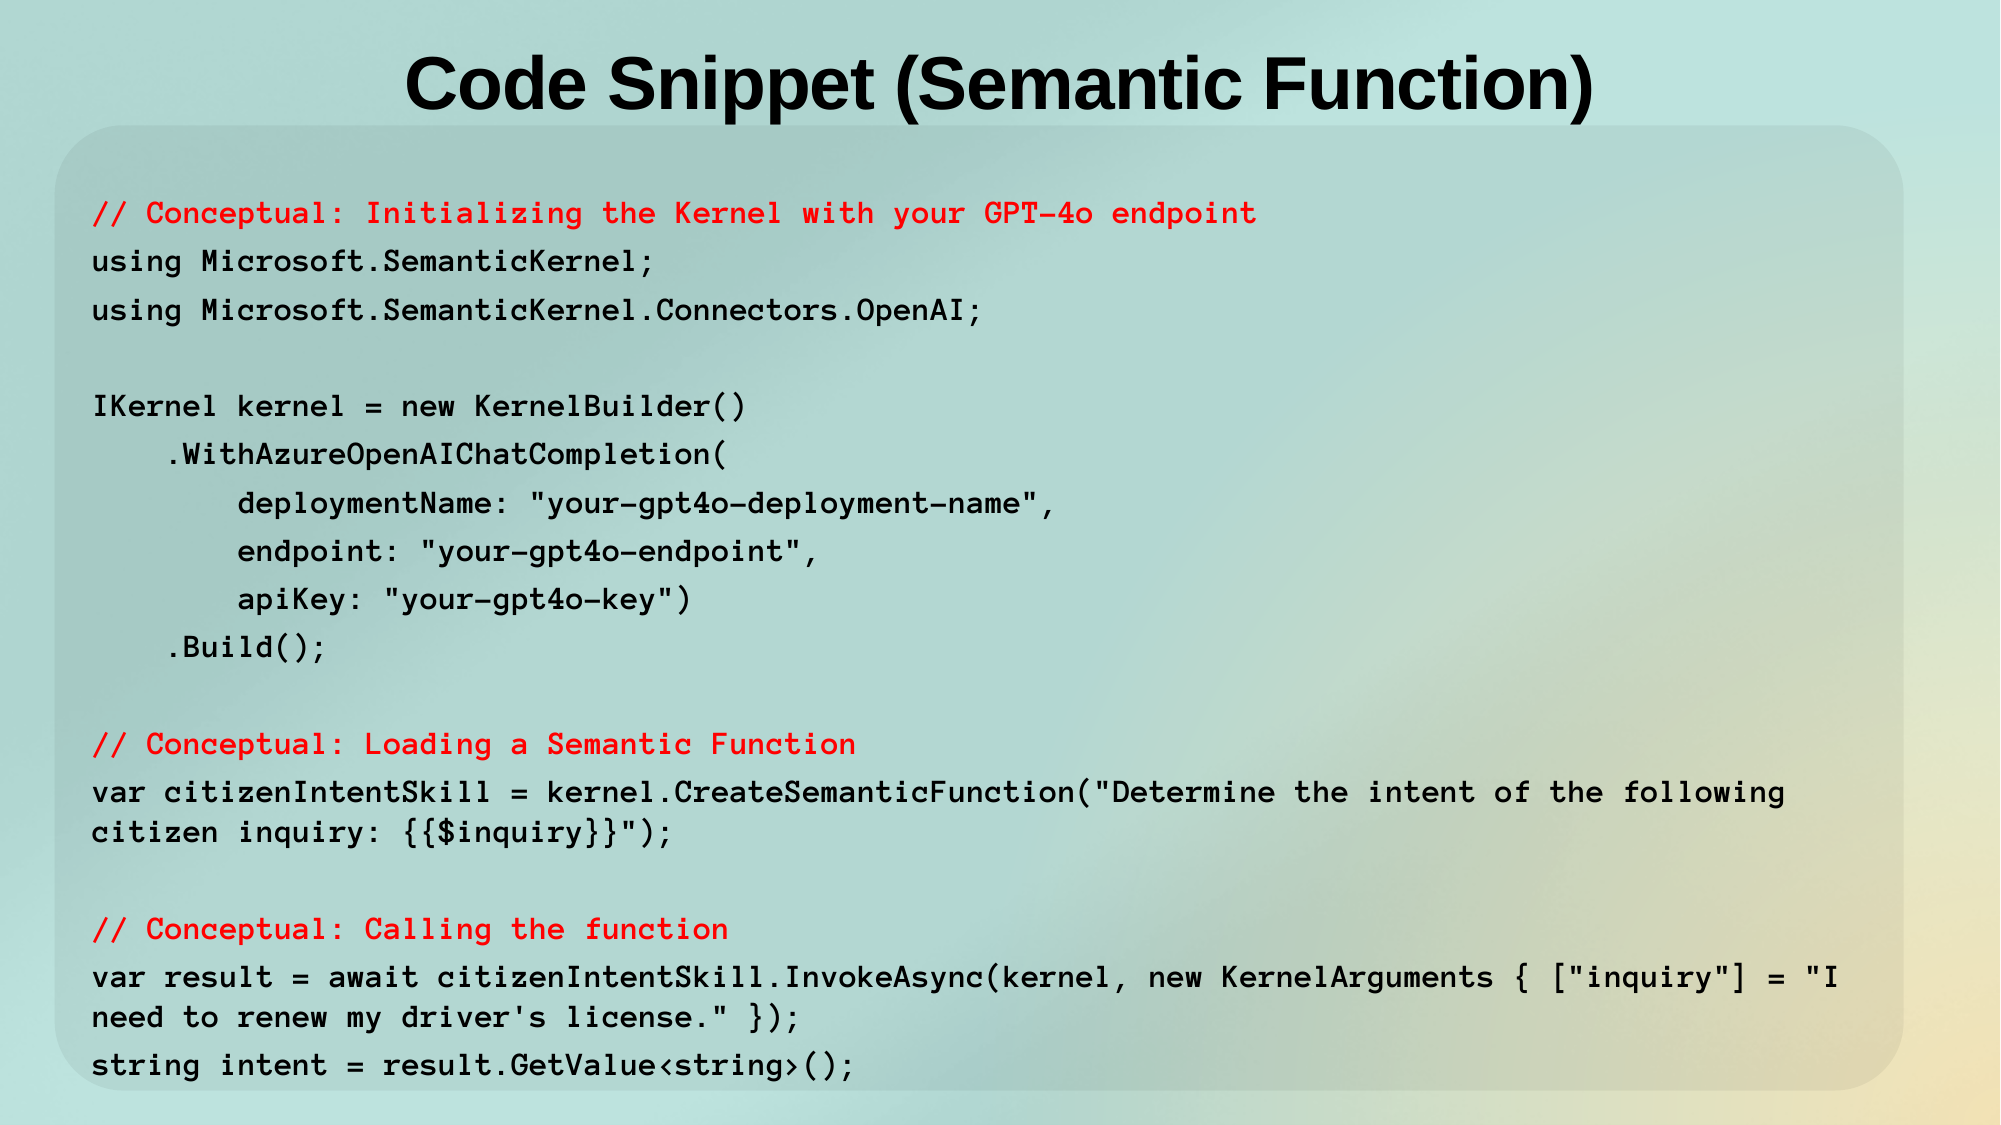

Code Snippet (Semantic Function)
// Conceptual: Initializing the Kernel with your GPT-4o endpoint
using Microsoft.SemanticKernel;
using Microsoft.SemanticKernel.Connectors.OpenAI;

IKernel kernel = new KernelBuilder()
    .WithAzureOpenAIChatCompletion(
        deploymentName: "your-gpt4o-deployment-name",
        endpoint: "your-gpt4o-endpoint",
        apiKey: "your-gpt4o-key")
    .Build();

// Conceptual: Loading a Semantic Function
var citizenIntentSkill = kernel.CreateSemanticFunction("Determine the intent of the following citizen inquiry: {{$inquiry}}");

// Conceptual: Calling the function
var result = await citizenIntentSkill.InvokeAsync(kernel, new KernelArguments { ["inquiry"] = "I need to renew my driver's license." });
string intent = result.GetValue<string>();